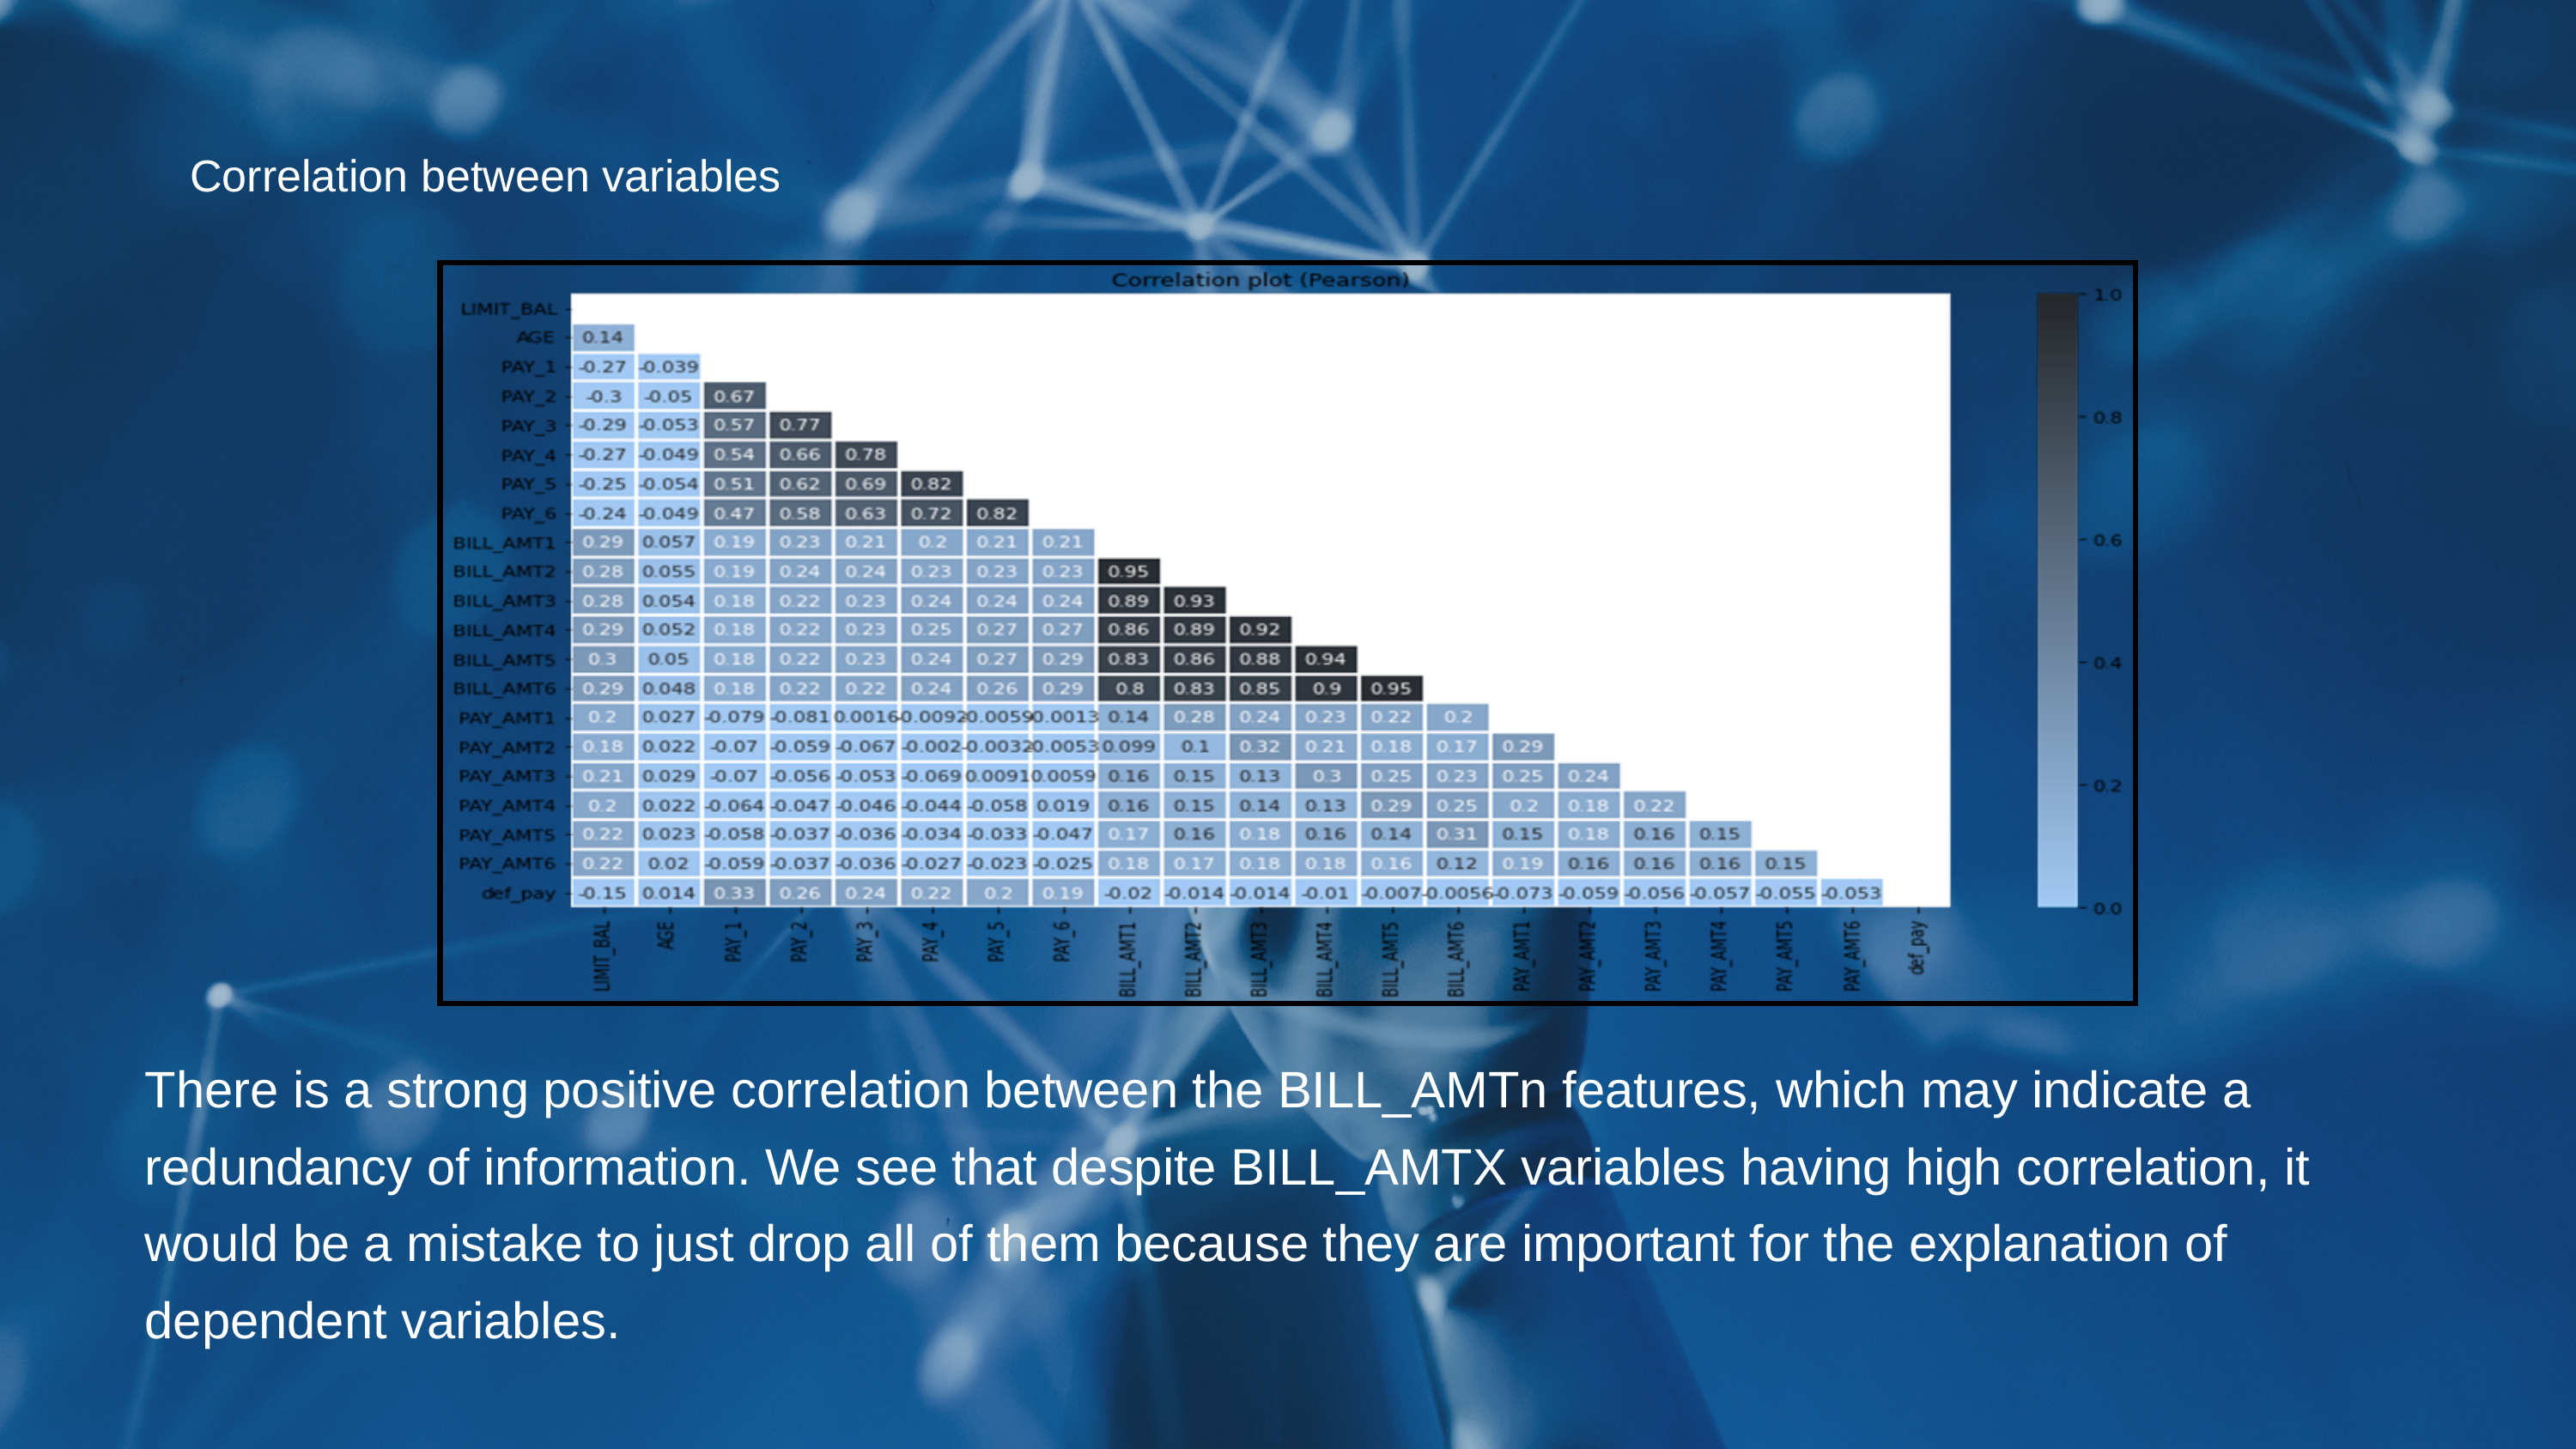

Correlation between variables

There is a strong positive correlation between the BILL_AMTn features, which may indicate a redundancy of information. We see that despite BILL_AMTX variables having high correlation, it would be a mistake to just drop all of them because they are important for the explanation of dependent variables.